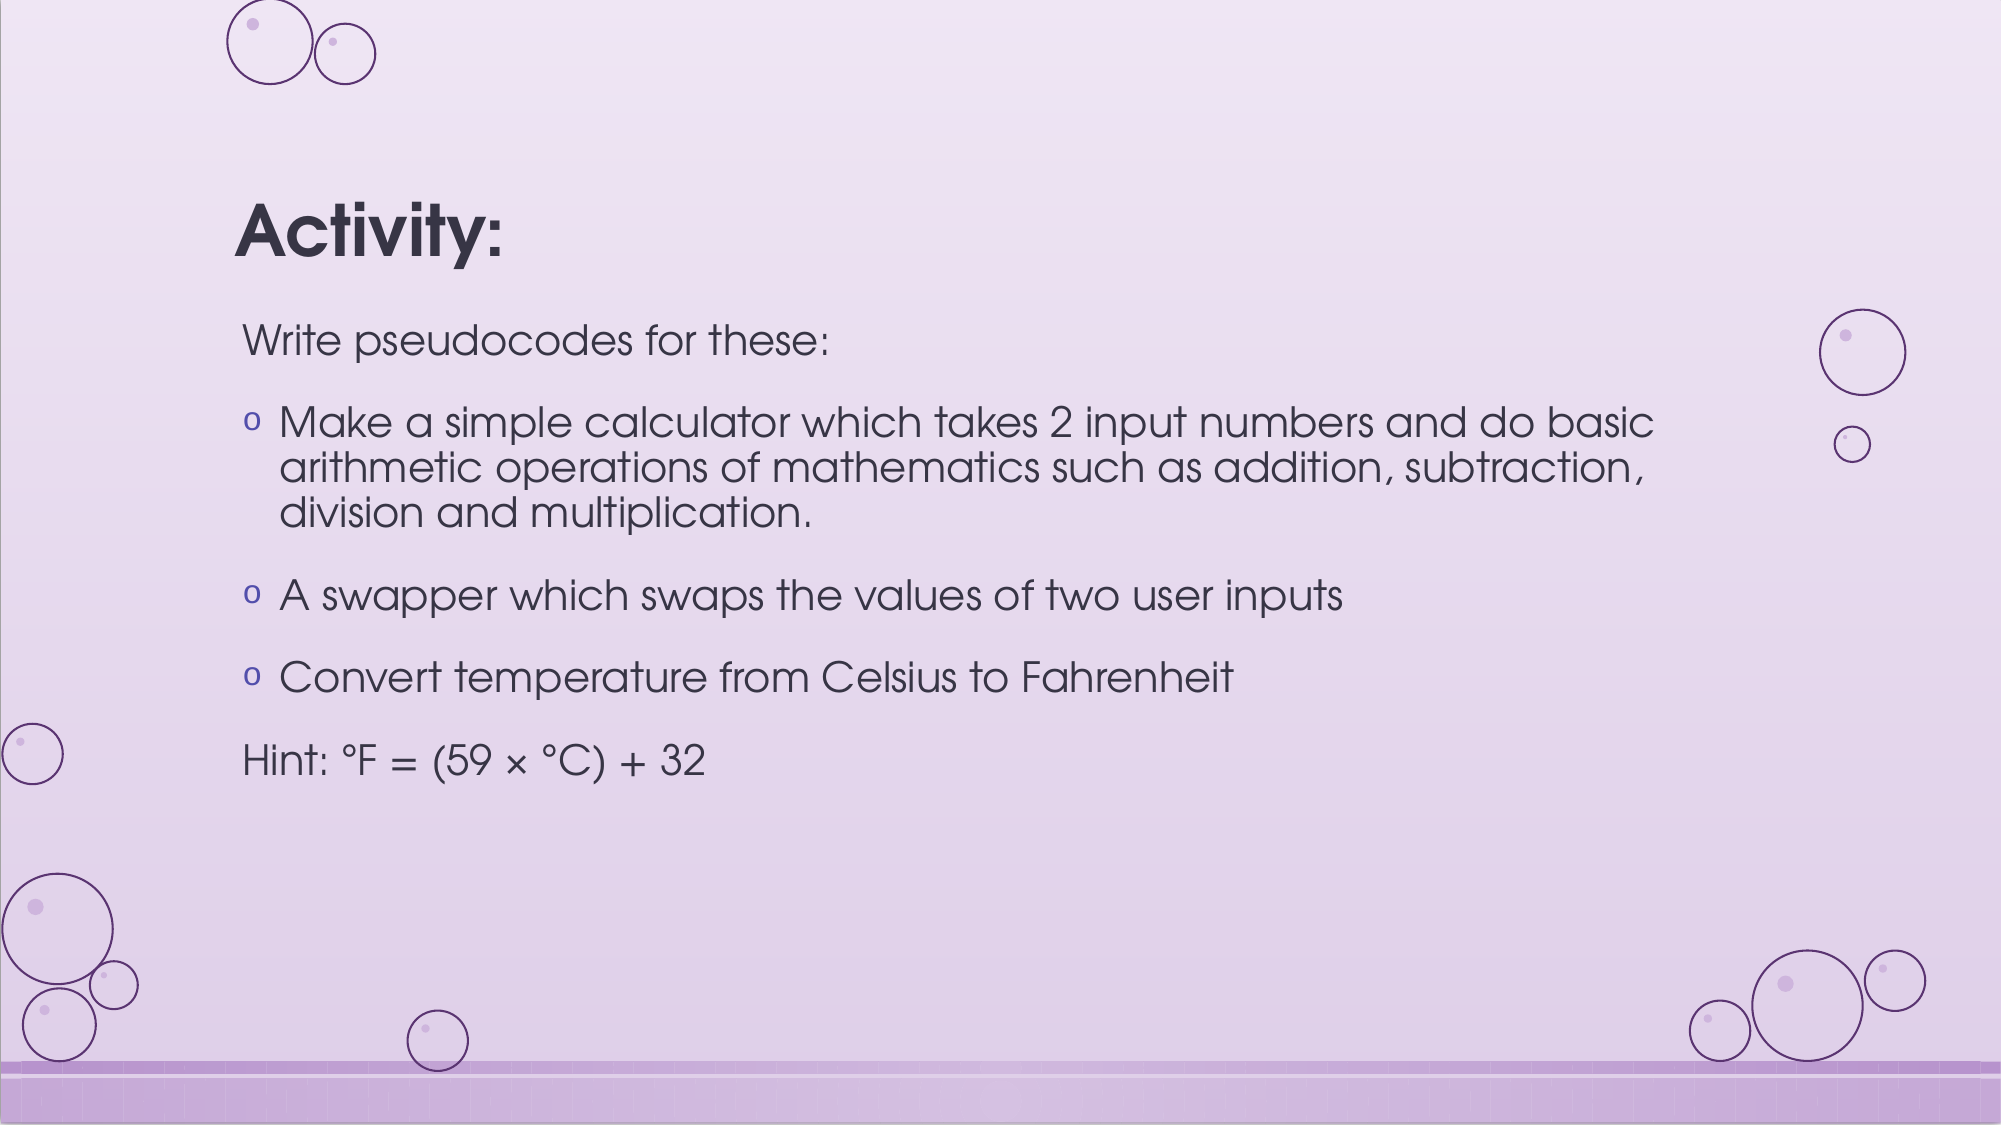

# Activity:
Write pseudocodes for these:
Make a simple calculator which takes 2 input numbers and do basic arithmetic operations of mathematics such as addition, subtraction, division and multiplication.
A swapper which swaps the values of two user inputs
Convert temperature from Celsius to Fahrenheit
Hint: °F = (59​ × °C) + 32